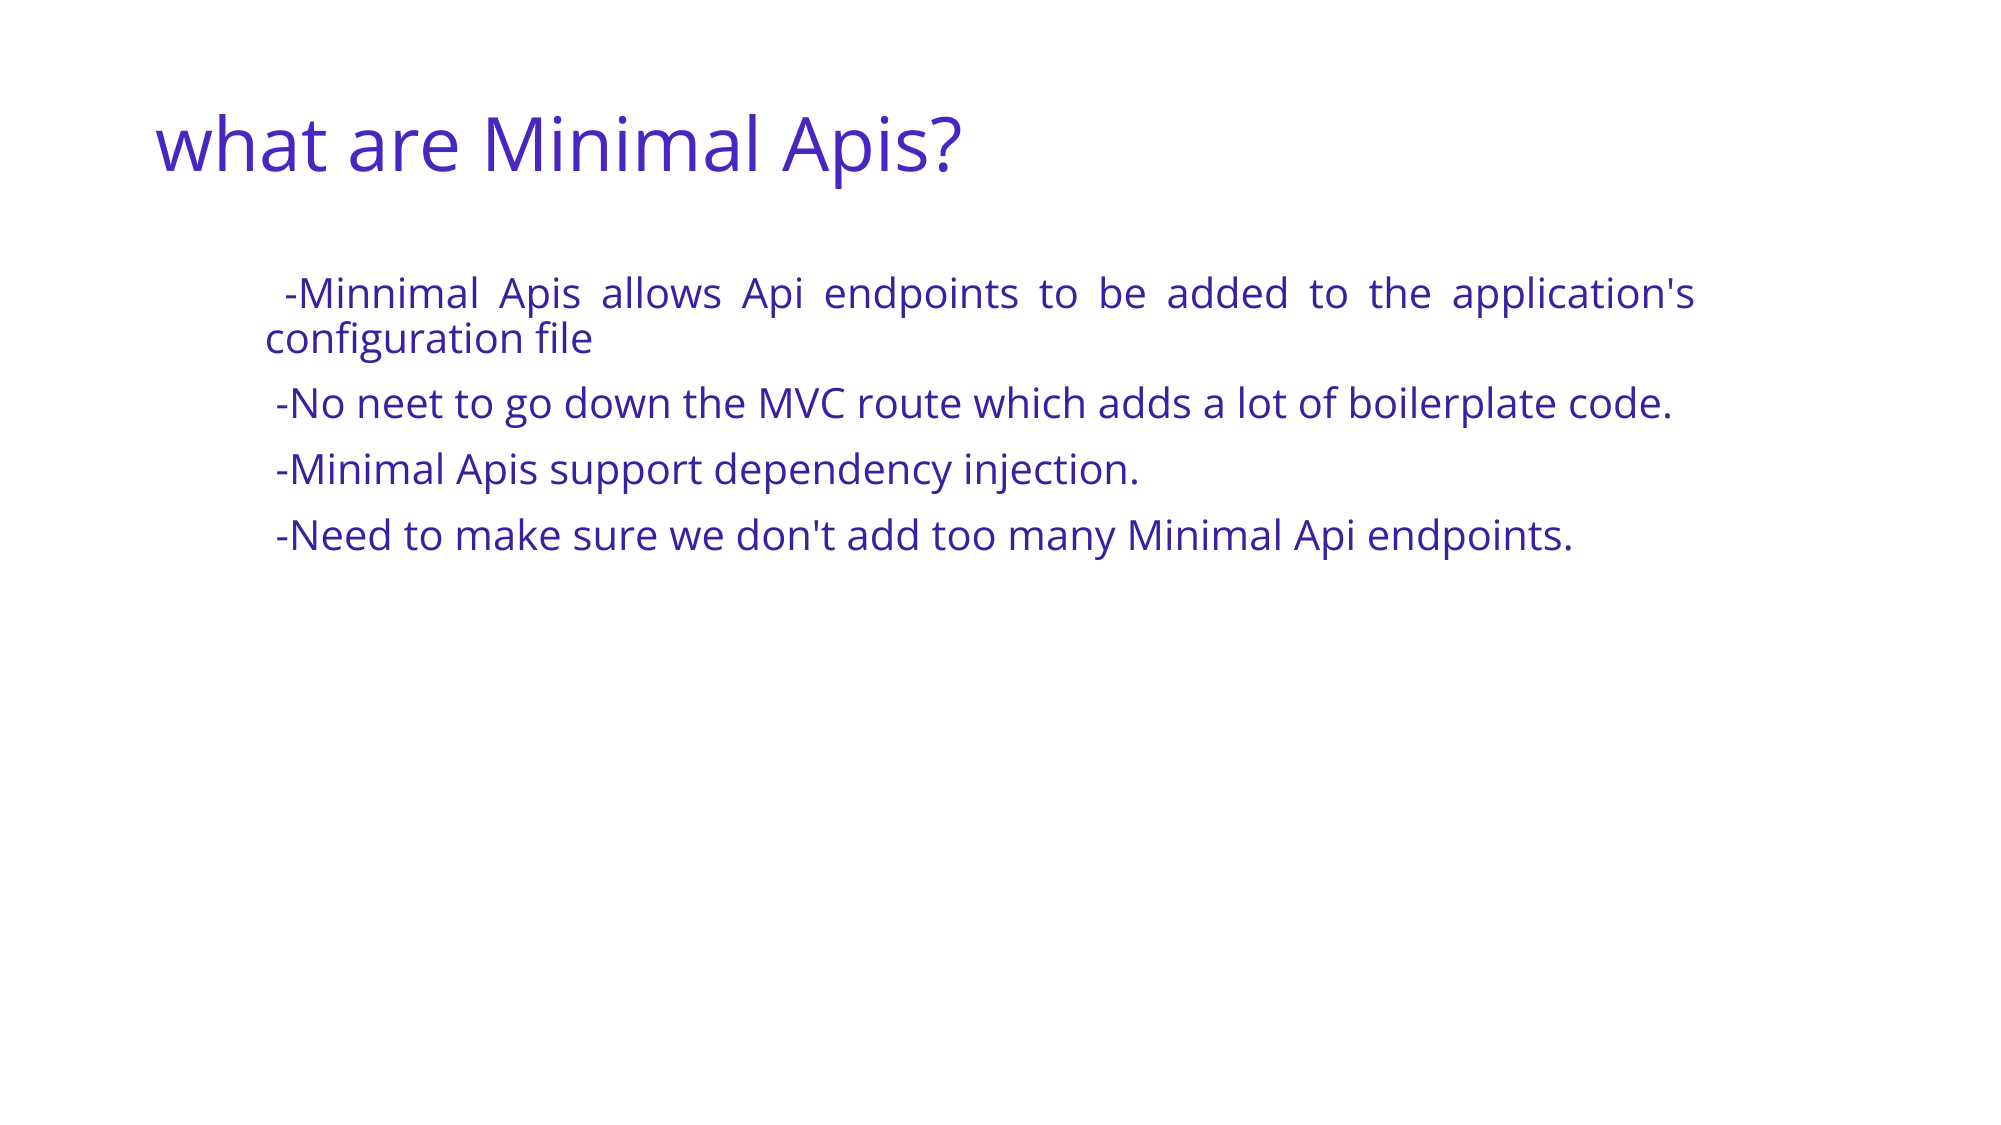

# what are Minimal Apis?
 -Minnimal Apis allows Api endpoints to be added to the application's   configuration file
 -No neet to go down the MVC route which adds a lot of boilerplate code.
 -Minimal Apis support dependency injection.
 -Need to make sure we don't add too many Minimal Api endpoints.